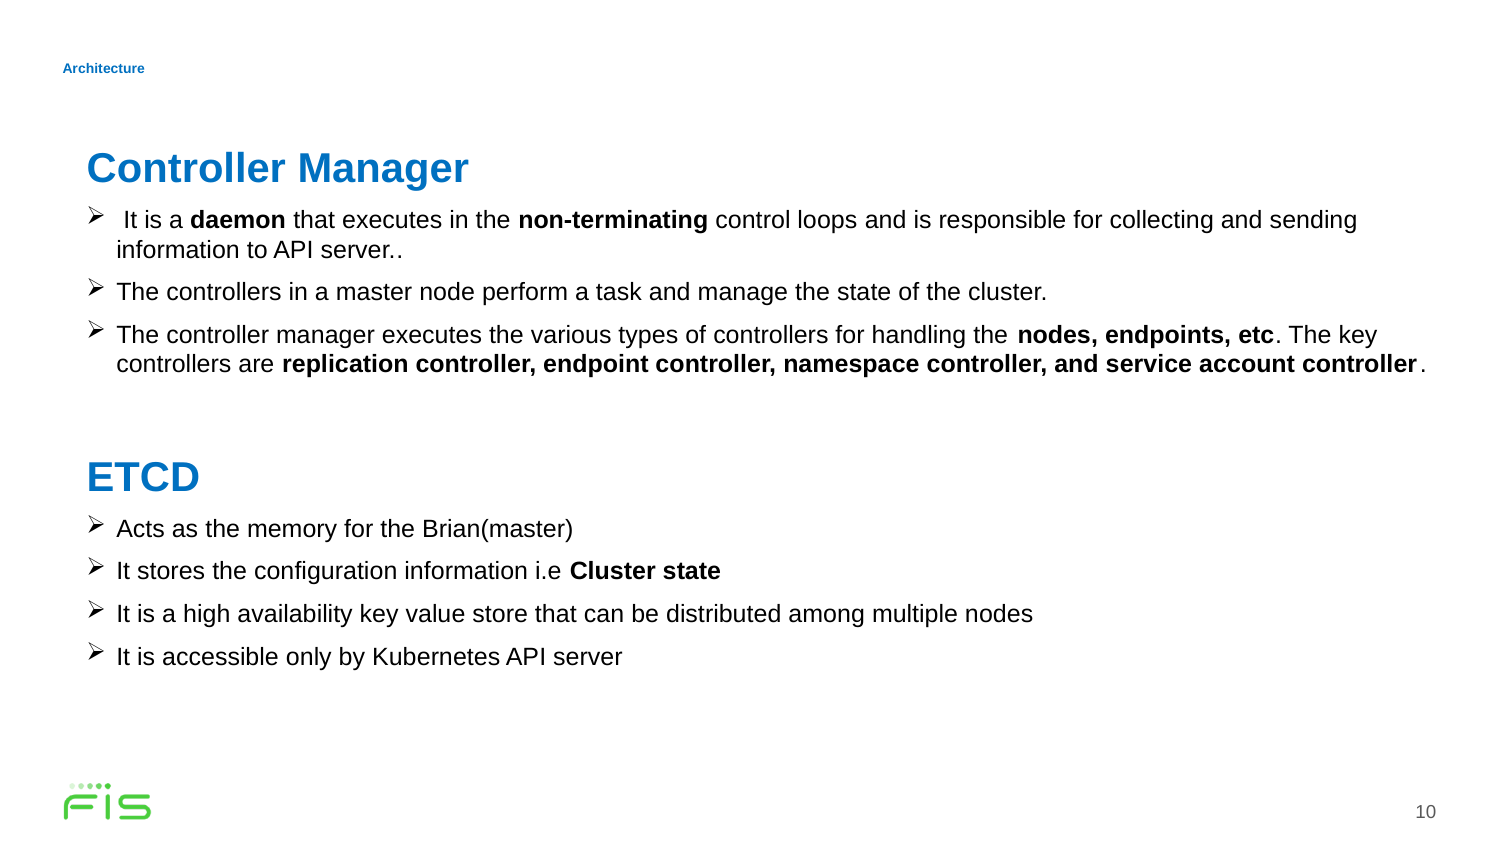

# Architecture
Controller Manager
 It is a daemon that executes in the non-terminating control loops and is responsible for collecting and sending information to API server..
The controllers in a master node perform a task and manage the state of the cluster.
The controller manager executes the various types of controllers for handling the nodes, endpoints, etc. The key controllers are replication controller, endpoint controller, namespace controller, and service account controller.

ETCD
Acts as the memory for the Brian(master)
It stores the configuration information i.e Cluster state
It is a high availability key value store that can be distributed among multiple nodes
It is accessible only by Kubernetes API server

10